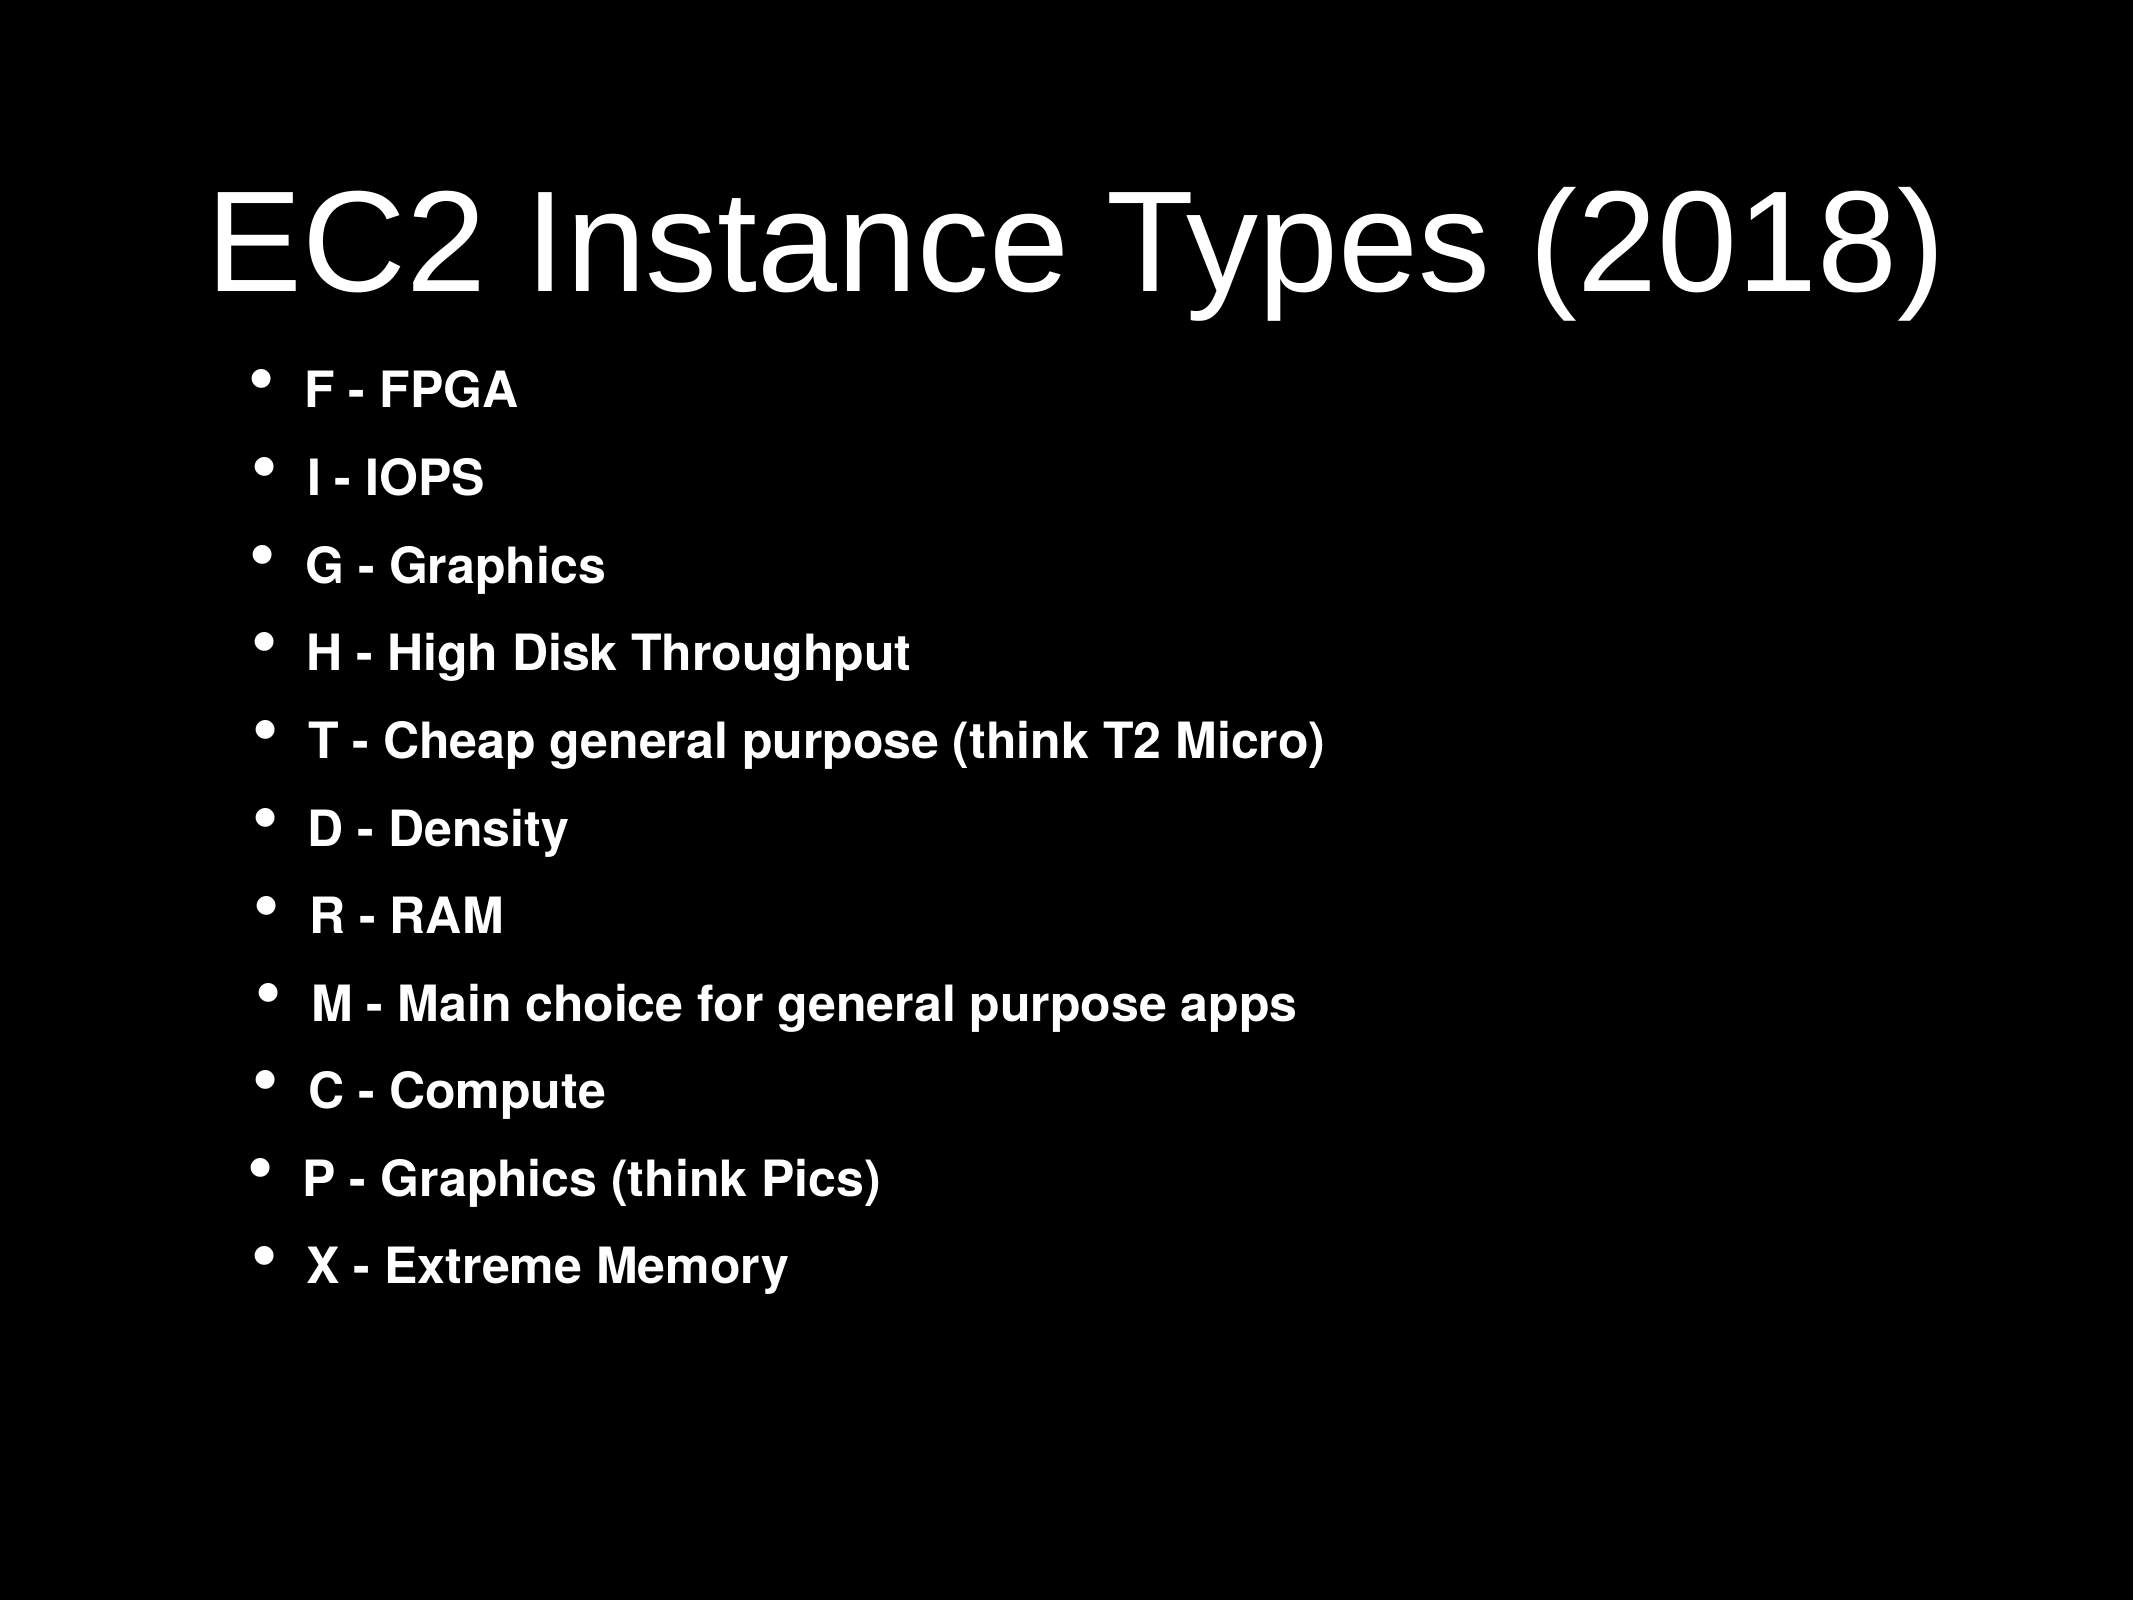

EC2 Instance Types (2018)
F - FPGA
I - IOPS
G - Graphics
H - High Disk Throughput
T - Cheap general purpose (think T2 Micro)
D - Density
R - RAM
M - Main choice for general purpose apps
C - Compute
P - Graphics (think Pics)
X - Extreme Memory